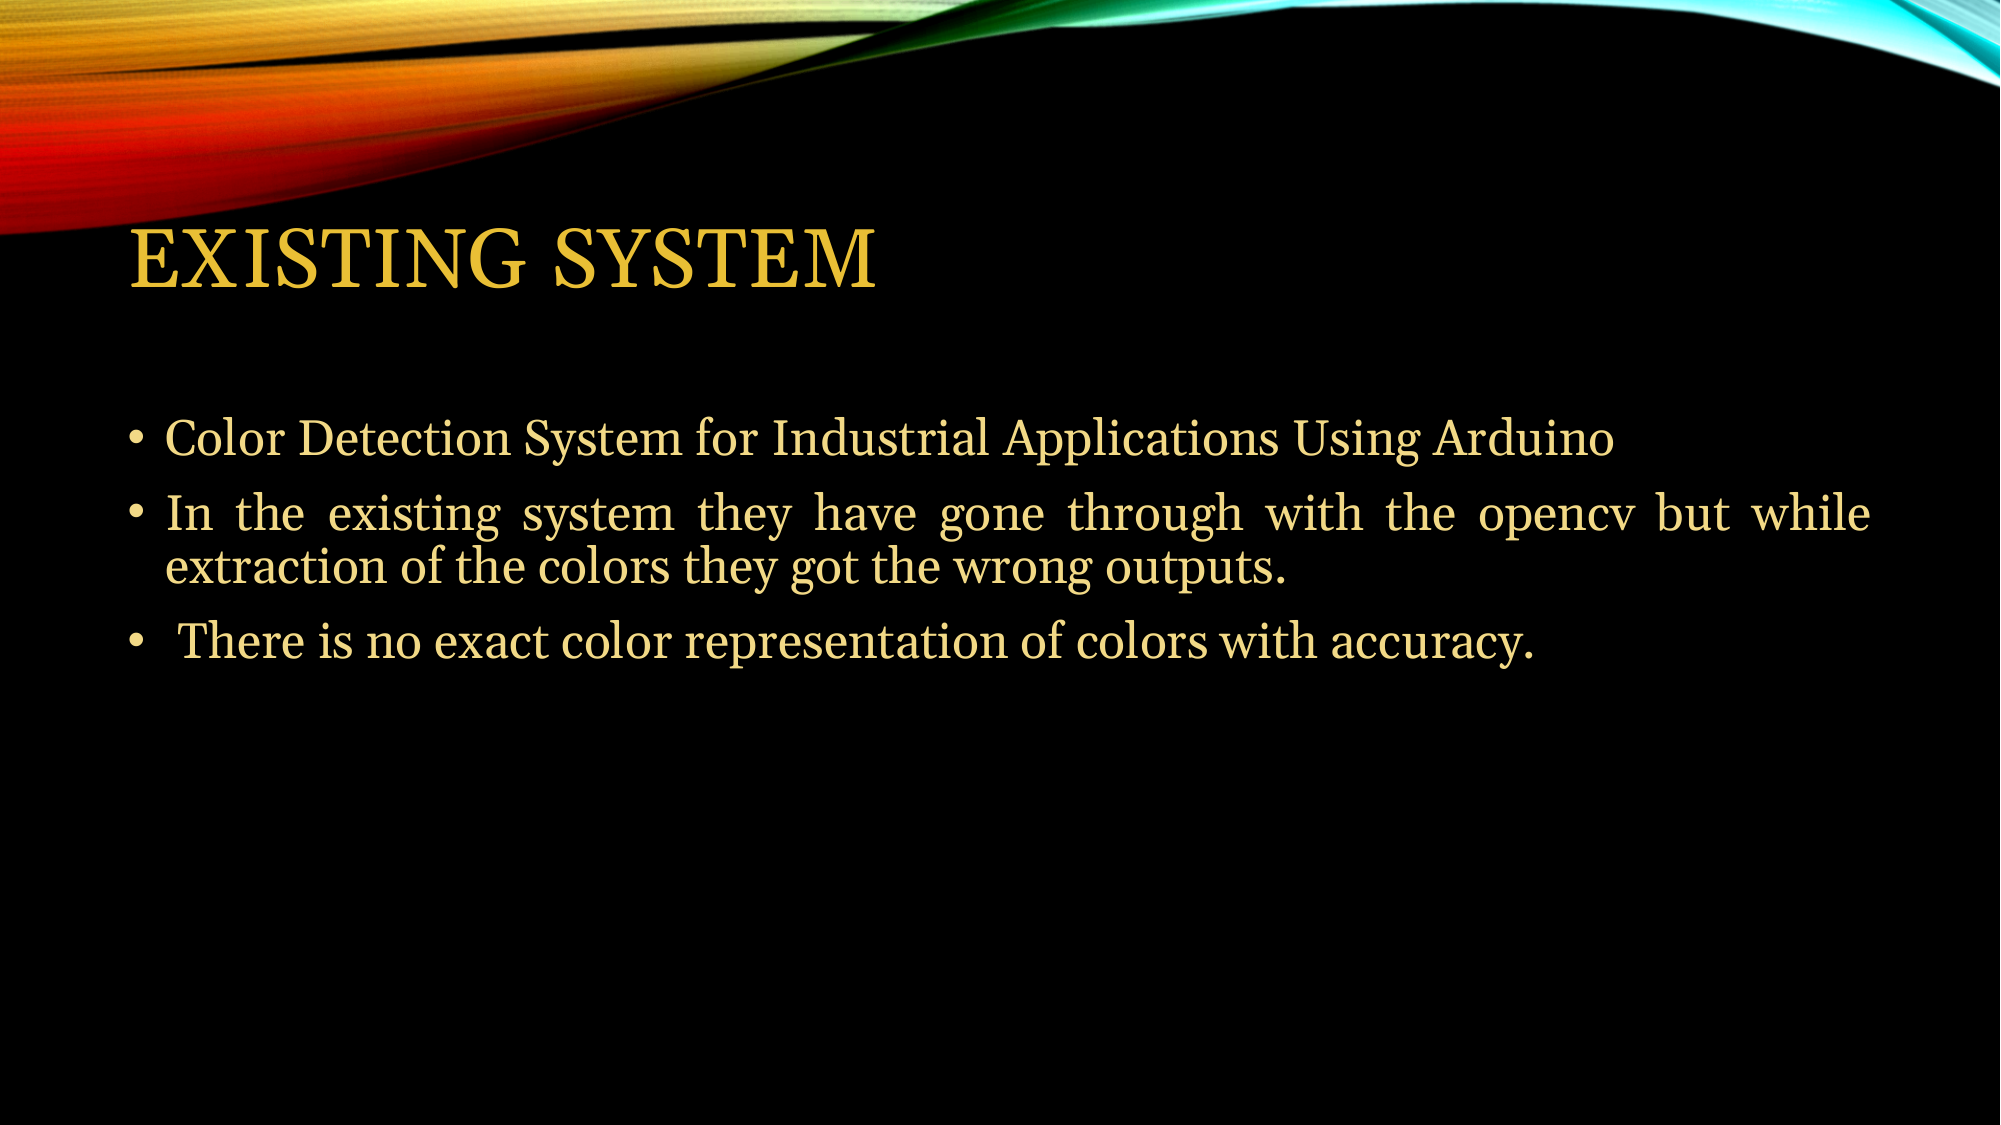

# EXISTING SYSTEM
Color Detection System for Industrial Applications Using Arduino
In the existing system they have gone through with the opencv but while extraction of the colors they got the wrong outputs.
 There is no exact color representation of colors with accuracy.